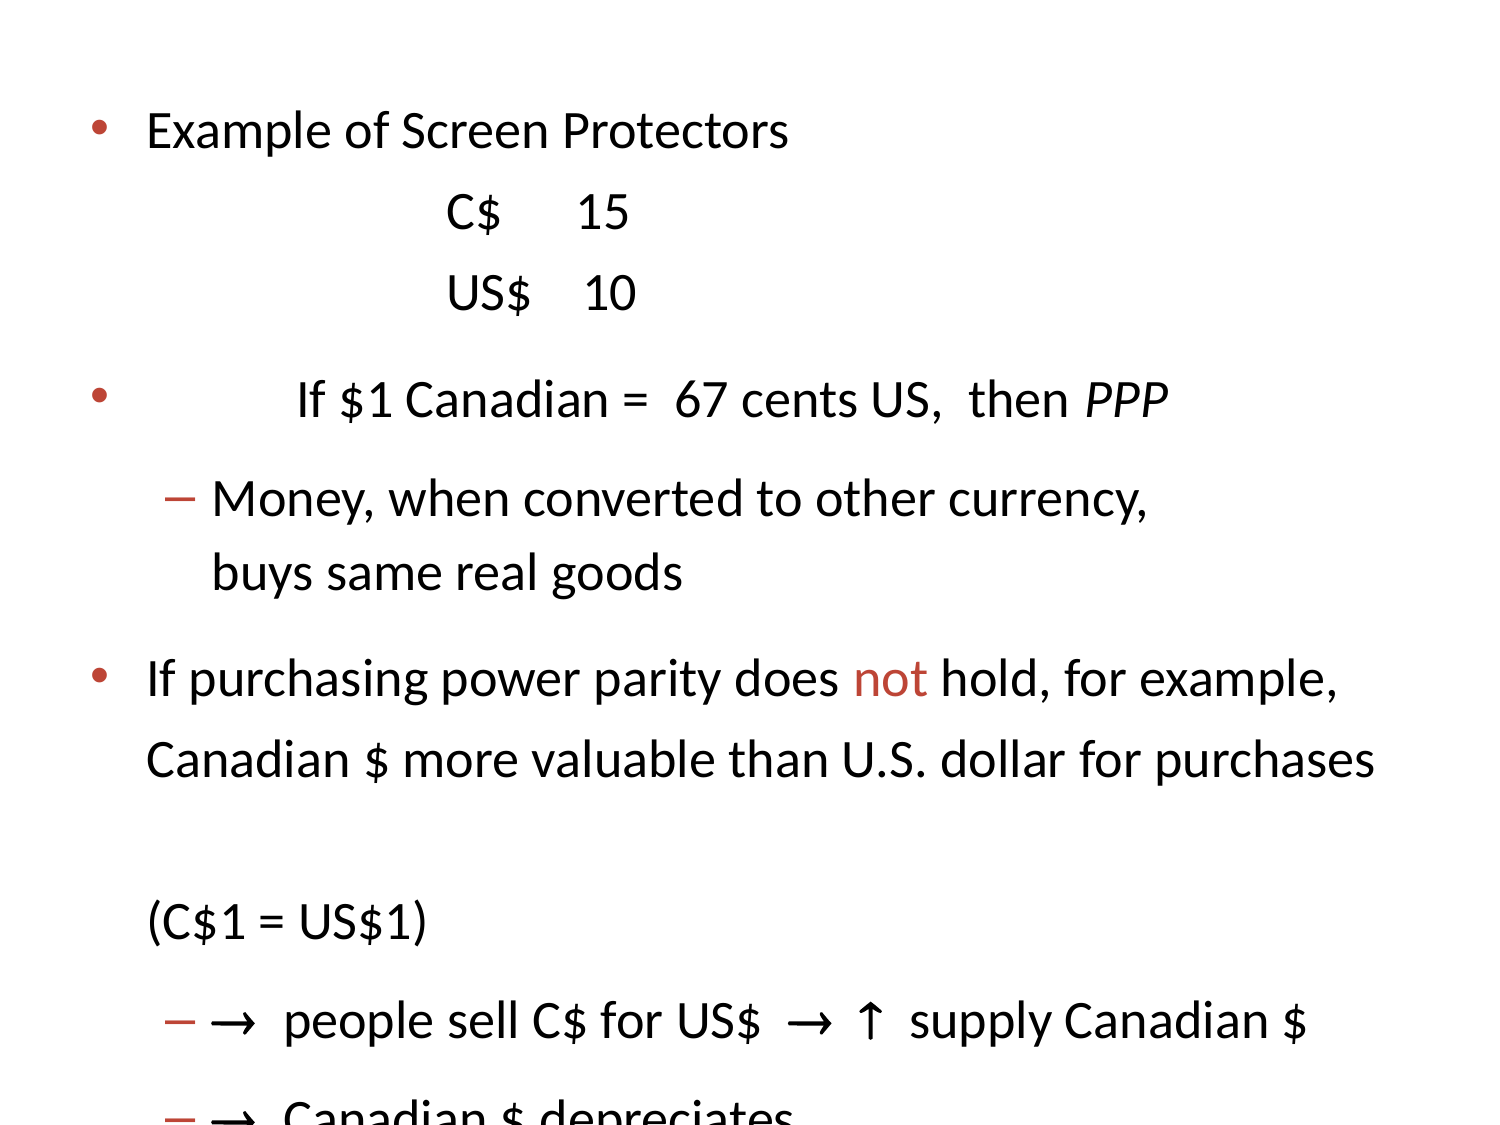

Example of Screen Protectors
		C$      15
		US$    10
	If $1 Canadian =  67 cents US,  then PPP
Money, when converted to other currency,
buys same real goods
If purchasing power parity does not hold, for example, Canadian $ more valuable than U.S. dollar for purchases
(C$1 = US$1)
→ people sell C$ for US$  → ↑ supply Canadian $
→ Canadian $ depreciates